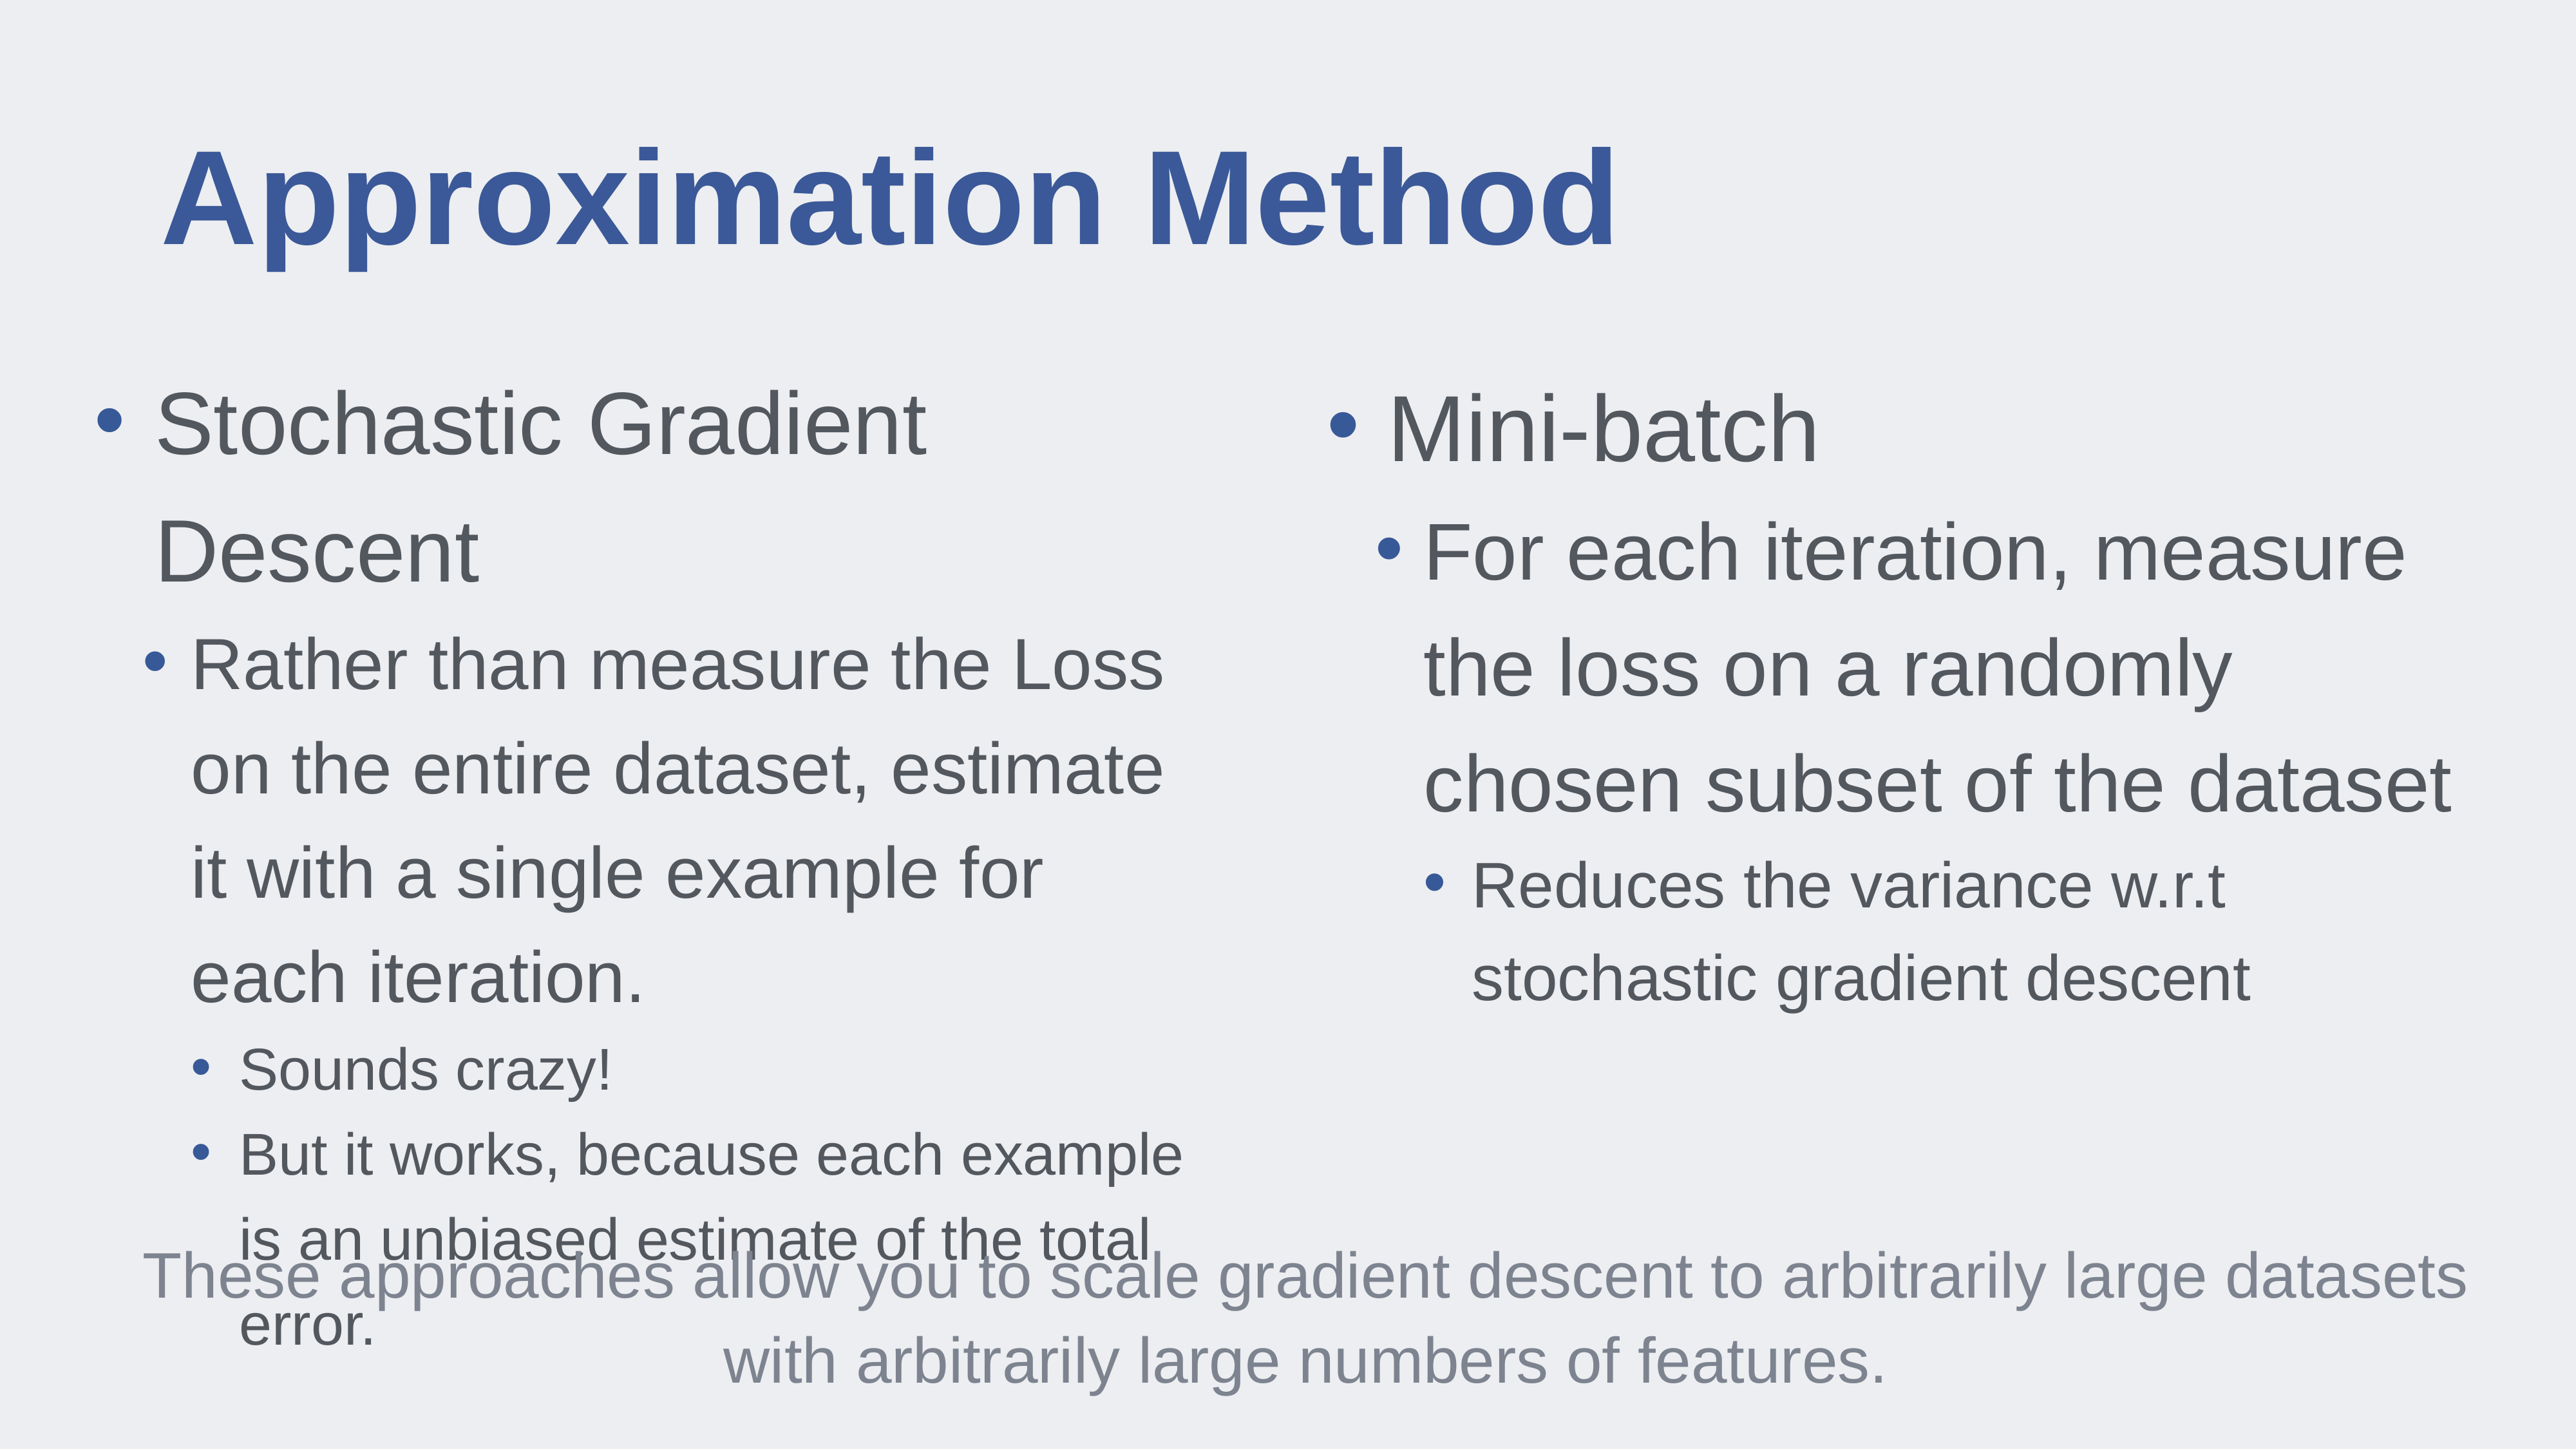

# Approximation Method
Stochastic Gradient Descent
Rather than measure the Loss on the entire dataset, estimate it with a single example for each iteration.
Sounds crazy!
But it works, because each example is an unbiased estimate of the total error.
Mini-batch
For each iteration, measure the loss on a randomly chosen subset of the dataset
Reduces the variance w.r.t stochastic gradient descent

These approaches allow you to scale gradient descent to arbitrarily large datasets with arbitrarily large numbers of features.